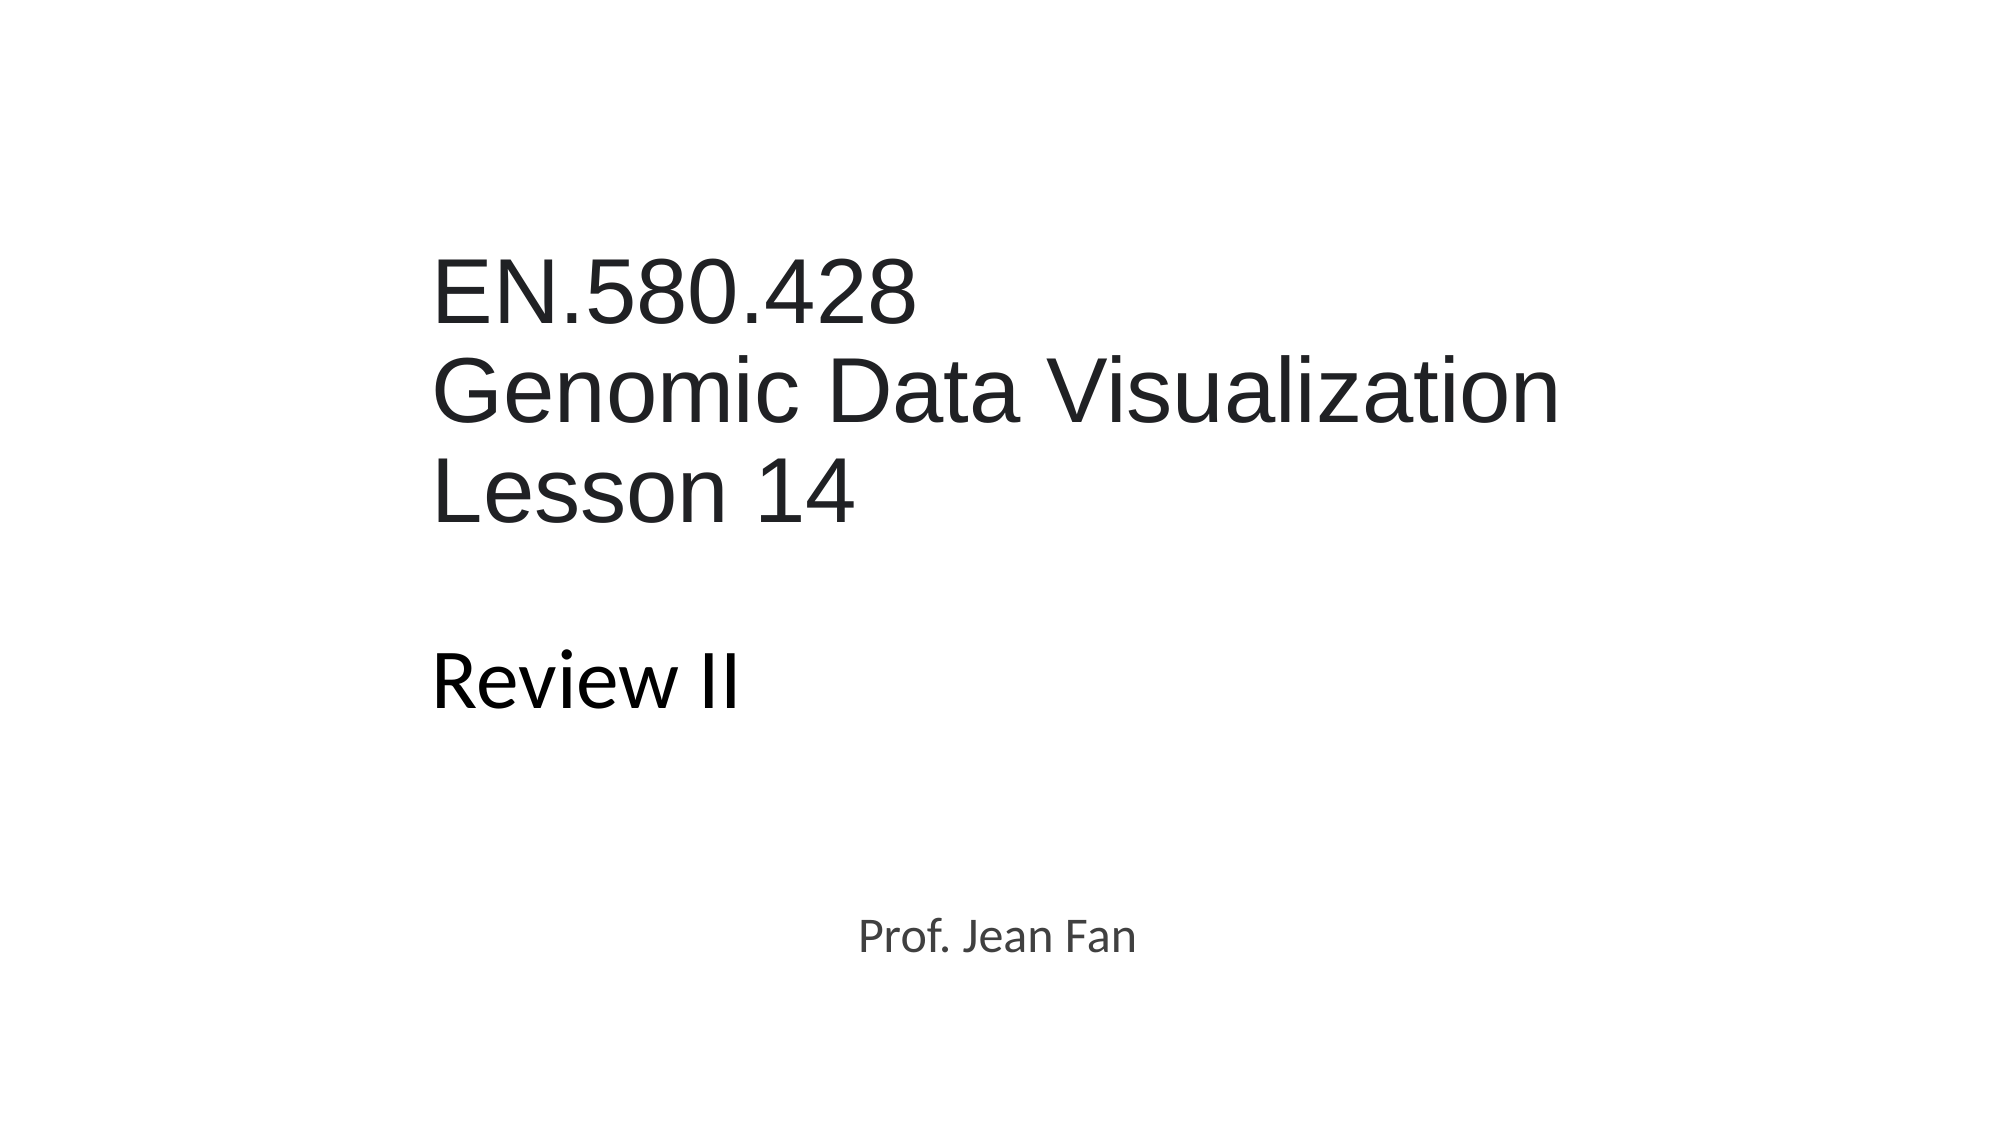

# EN.580.428 Genomic Data Visualization Lesson 14 Review II
Prof. Jean Fan